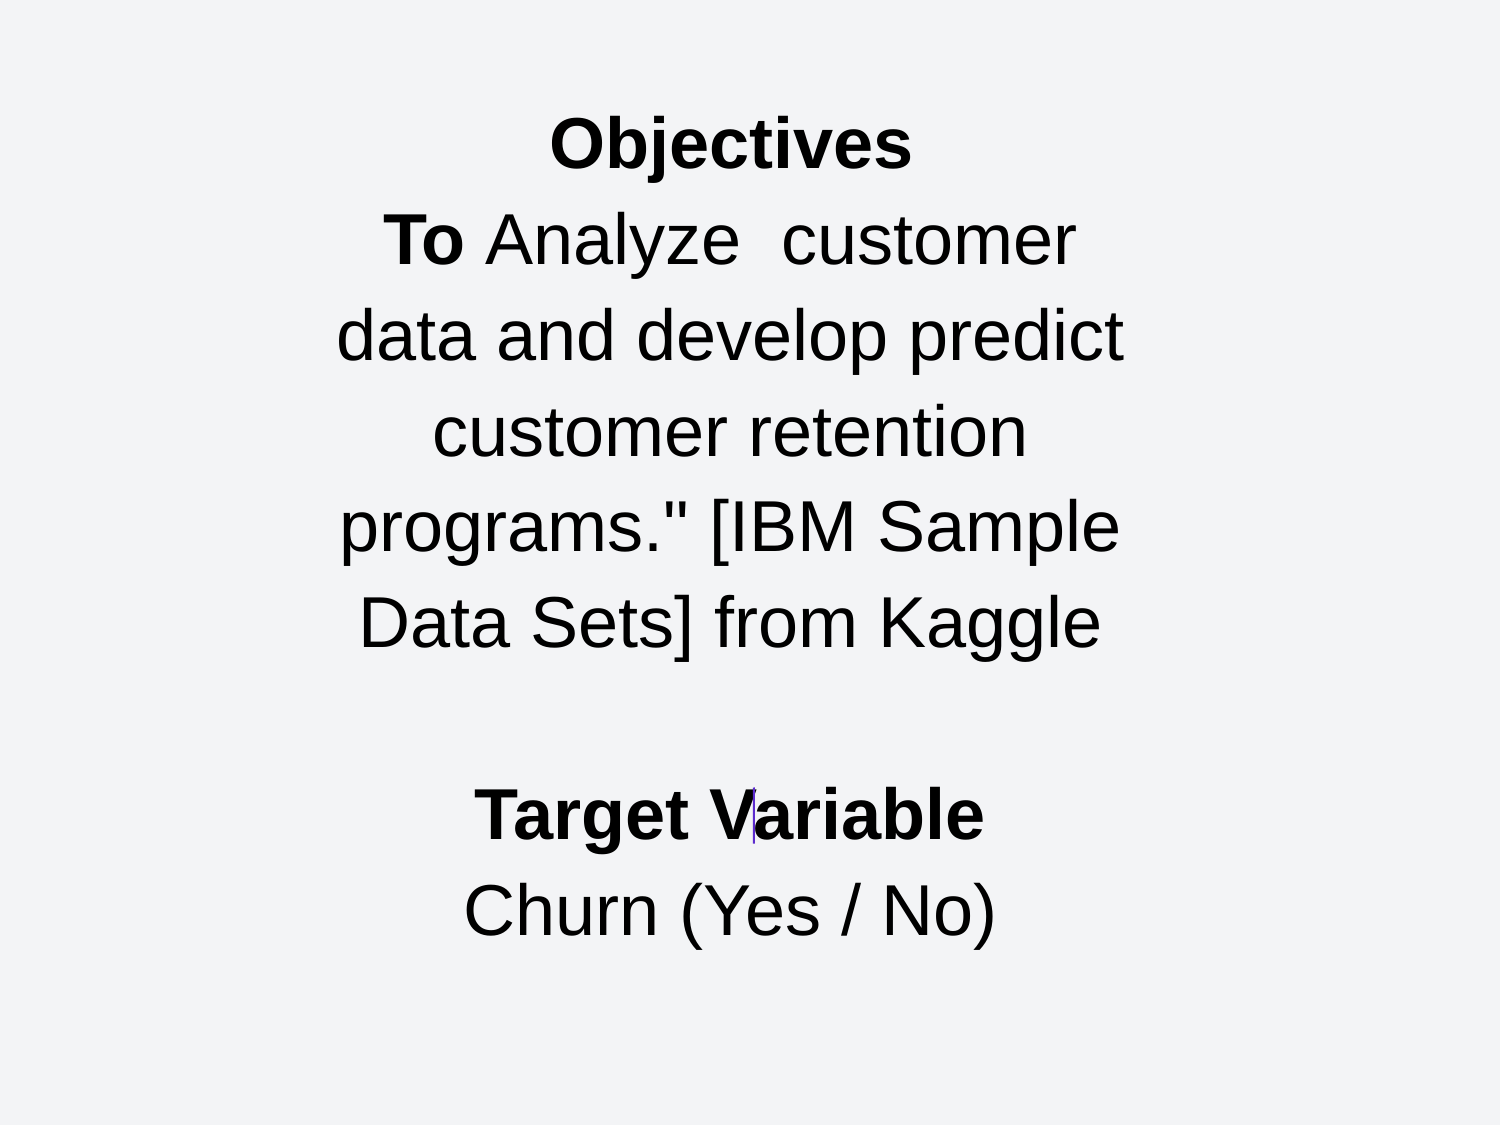

# Objectives To Analyze  customer data and develop predict customer retention programs." [IBM Sample Data Sets] from Kaggle Target Variable Churn (Yes / No)